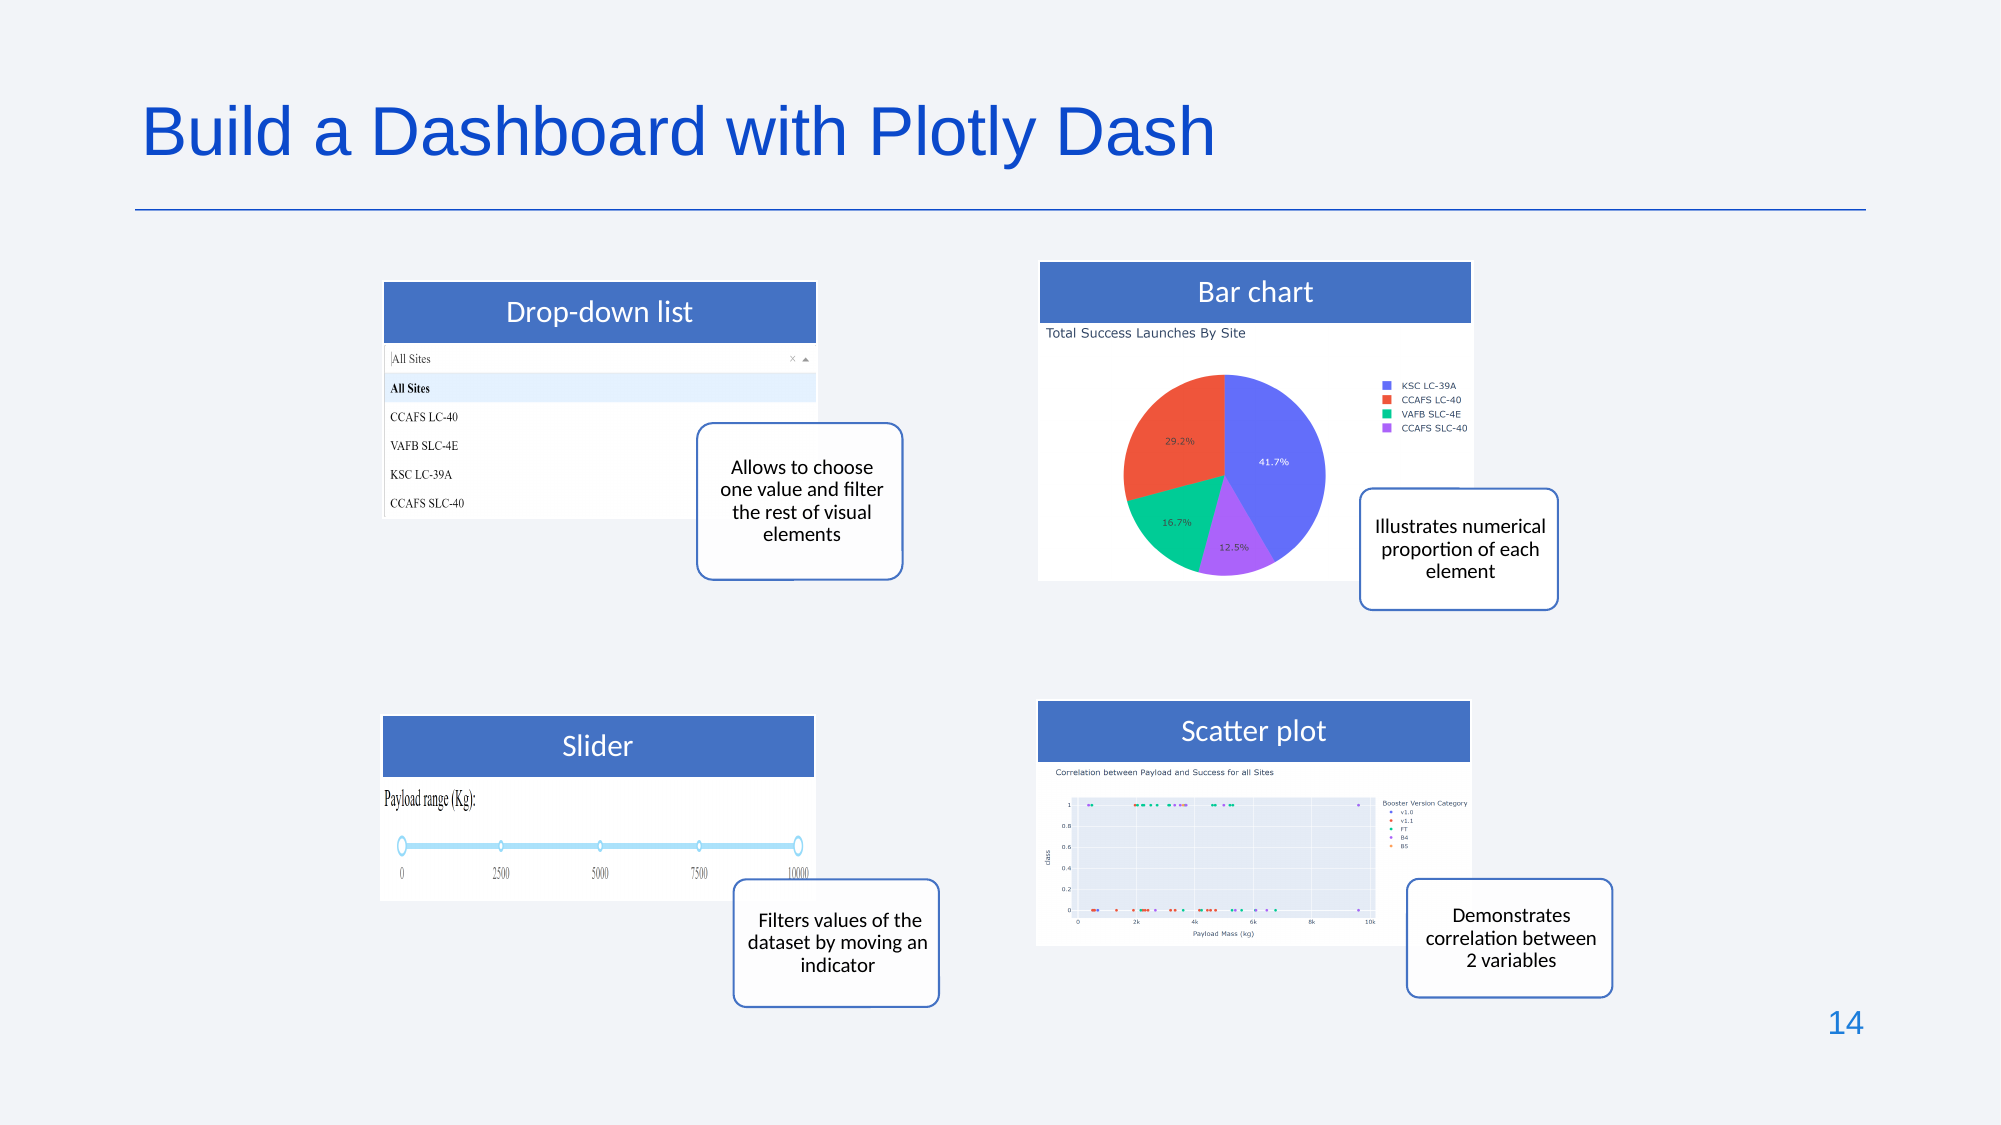

Build a Dashboard with Plotly Dash
Allows to choose one value and filter the rest of visual elements
Drop-down list
Illustrates numerical proportion of each element
Bar chart
 Filters values of the dataset by moving an indicator
Slider
Demonstrates correlation between 2 variables
Scatter plot
14